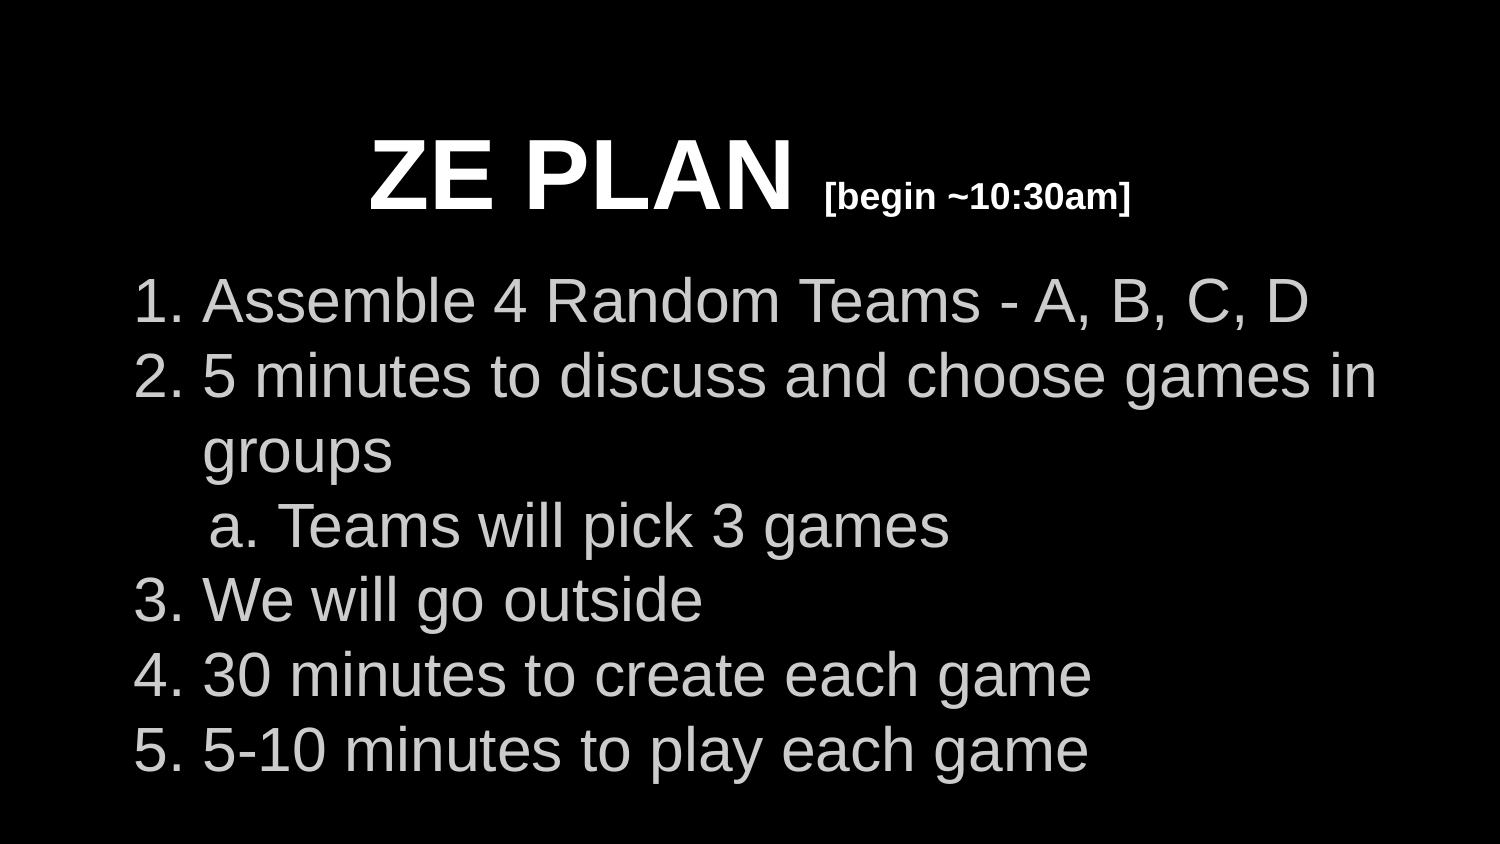

# ZE PLAN [begin ~10:30am]
Assemble 4 Random Teams - A, B, C, D
5 minutes to discuss and choose games in groups
Teams will pick 3 games
We will go outside
30 minutes to create each game
5-10 minutes to play each game